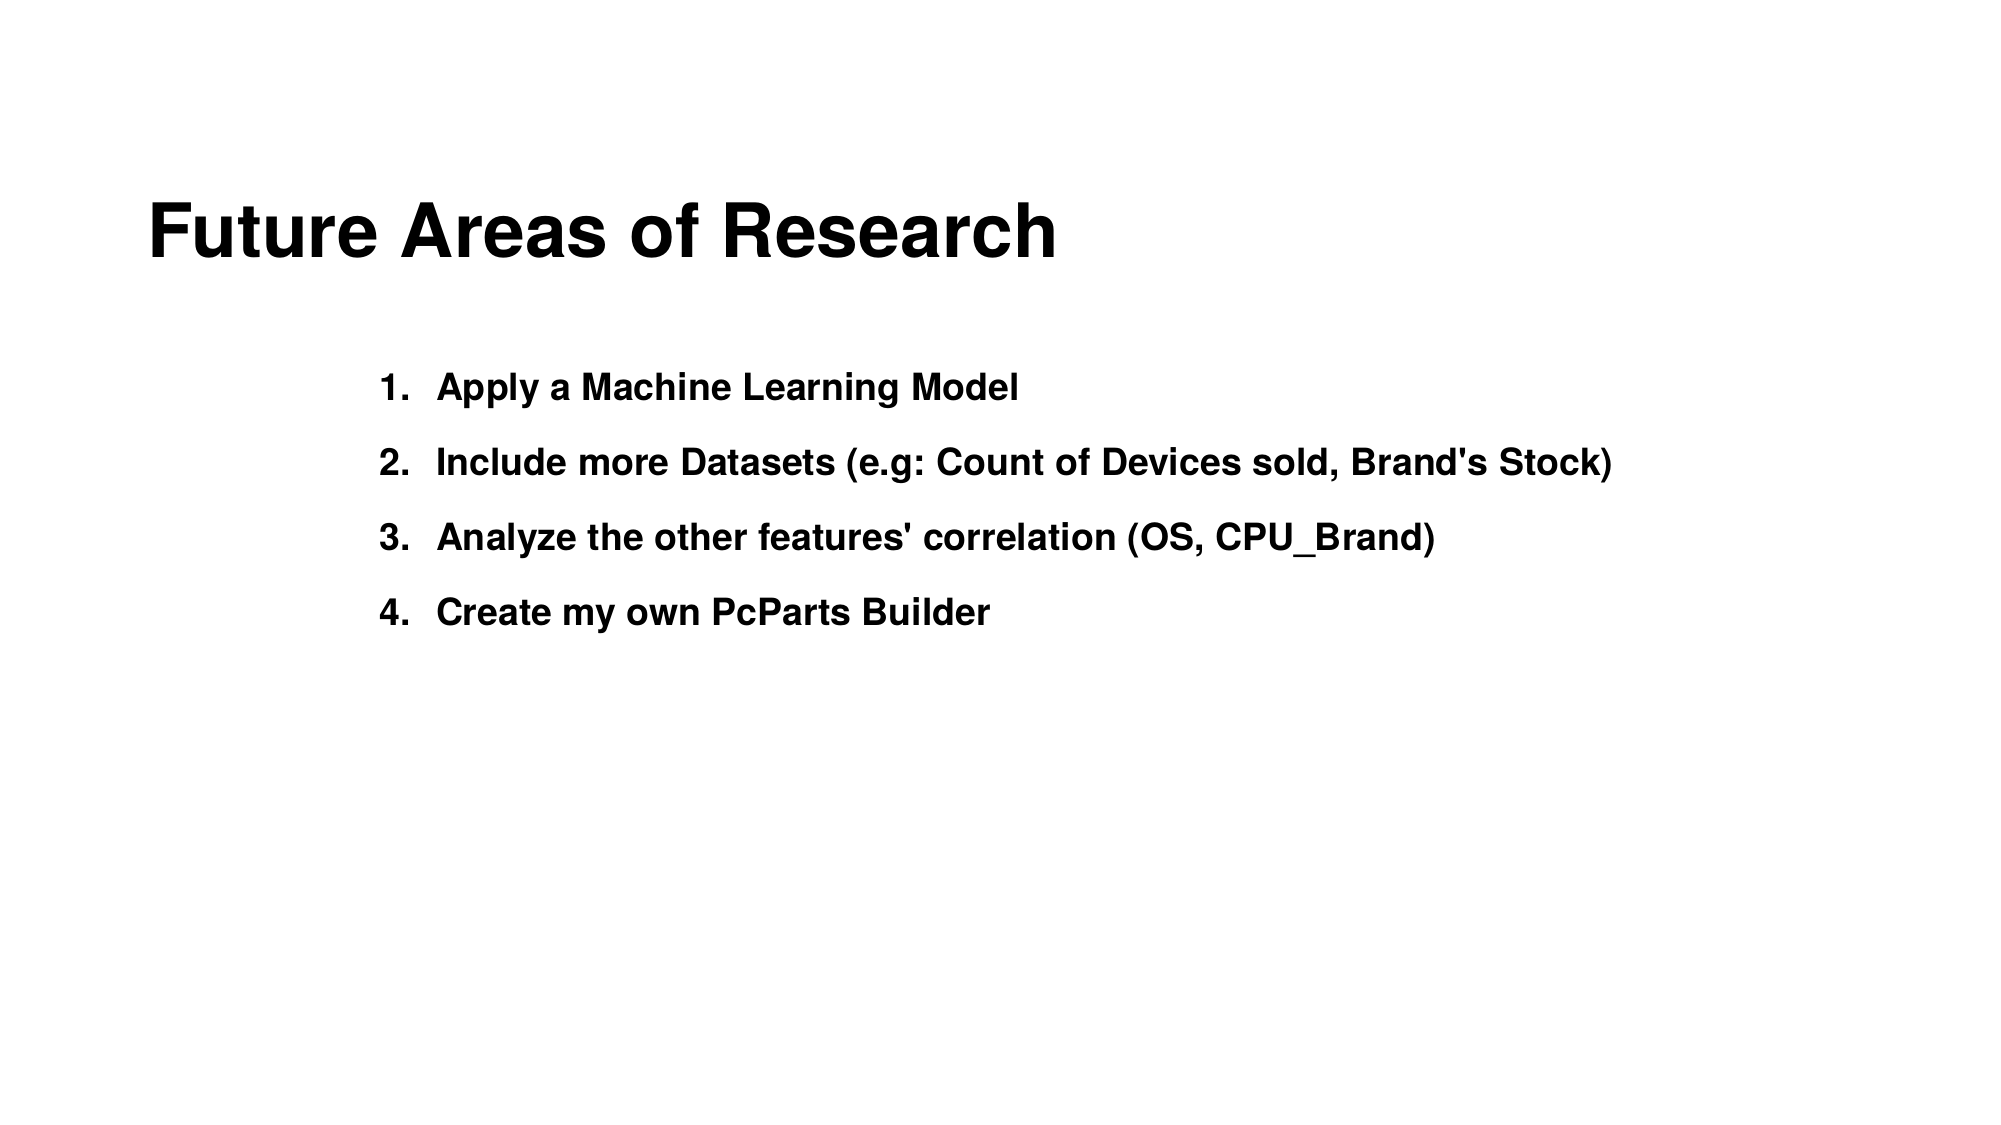

# Future Areas of Research

Apply a Machine Learning Model
Include more Datasets (e.g: Count of Devices sold, Brand's Stock)
Analyze the other features' correlation (OS, CPU_Brand)
Create my own PcParts Builder